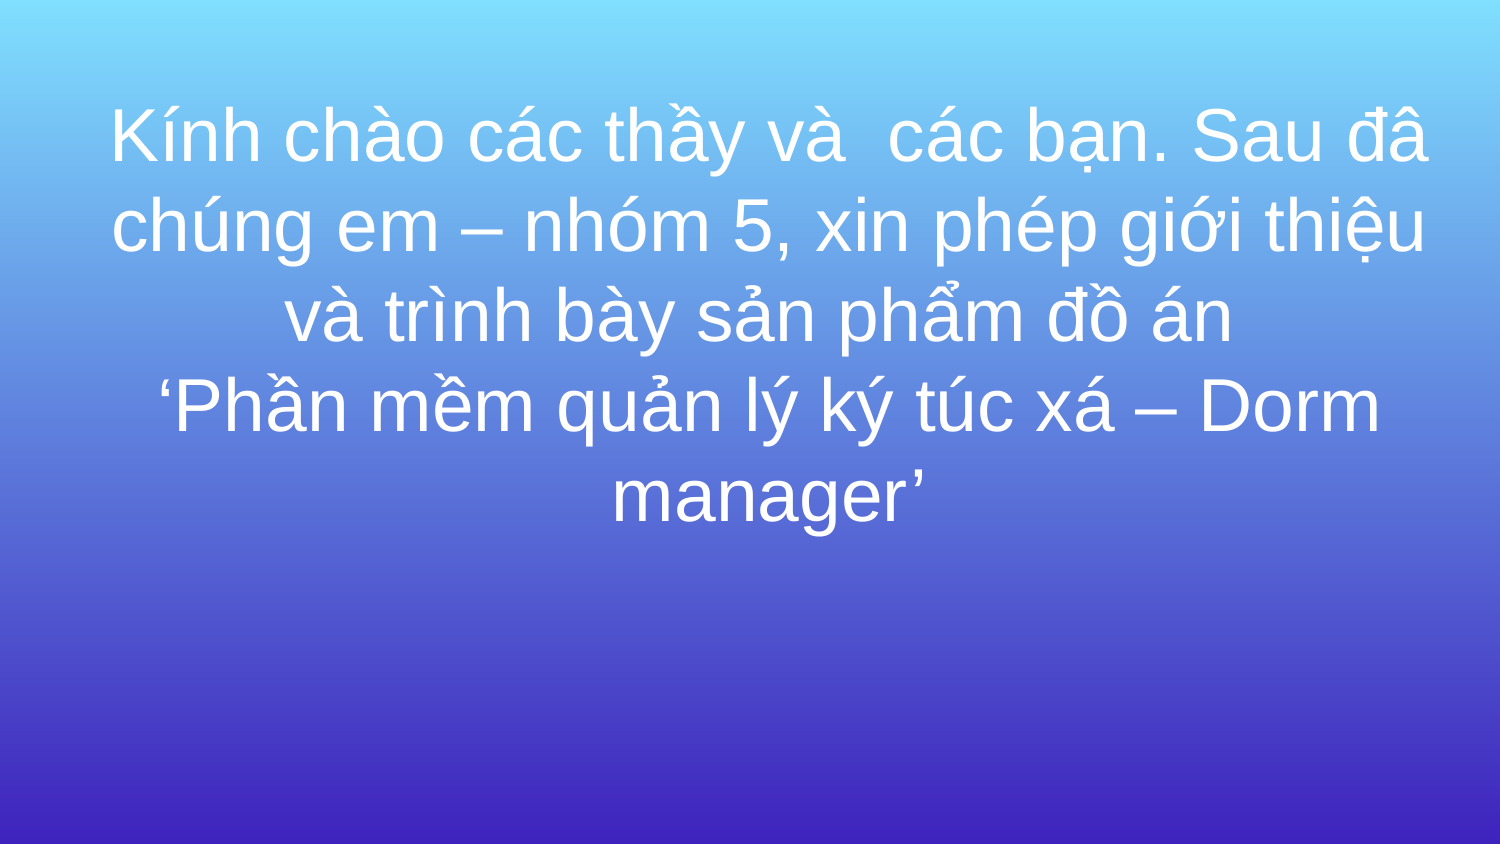

# Kính chào các thầy và  các bạn. Sau đâ chúng em – nhóm 5, xin phép giới thiệu và trình bày sản phẩm đồ án ‘Phần mềm quản lý ký túc xá – Dorm manager’